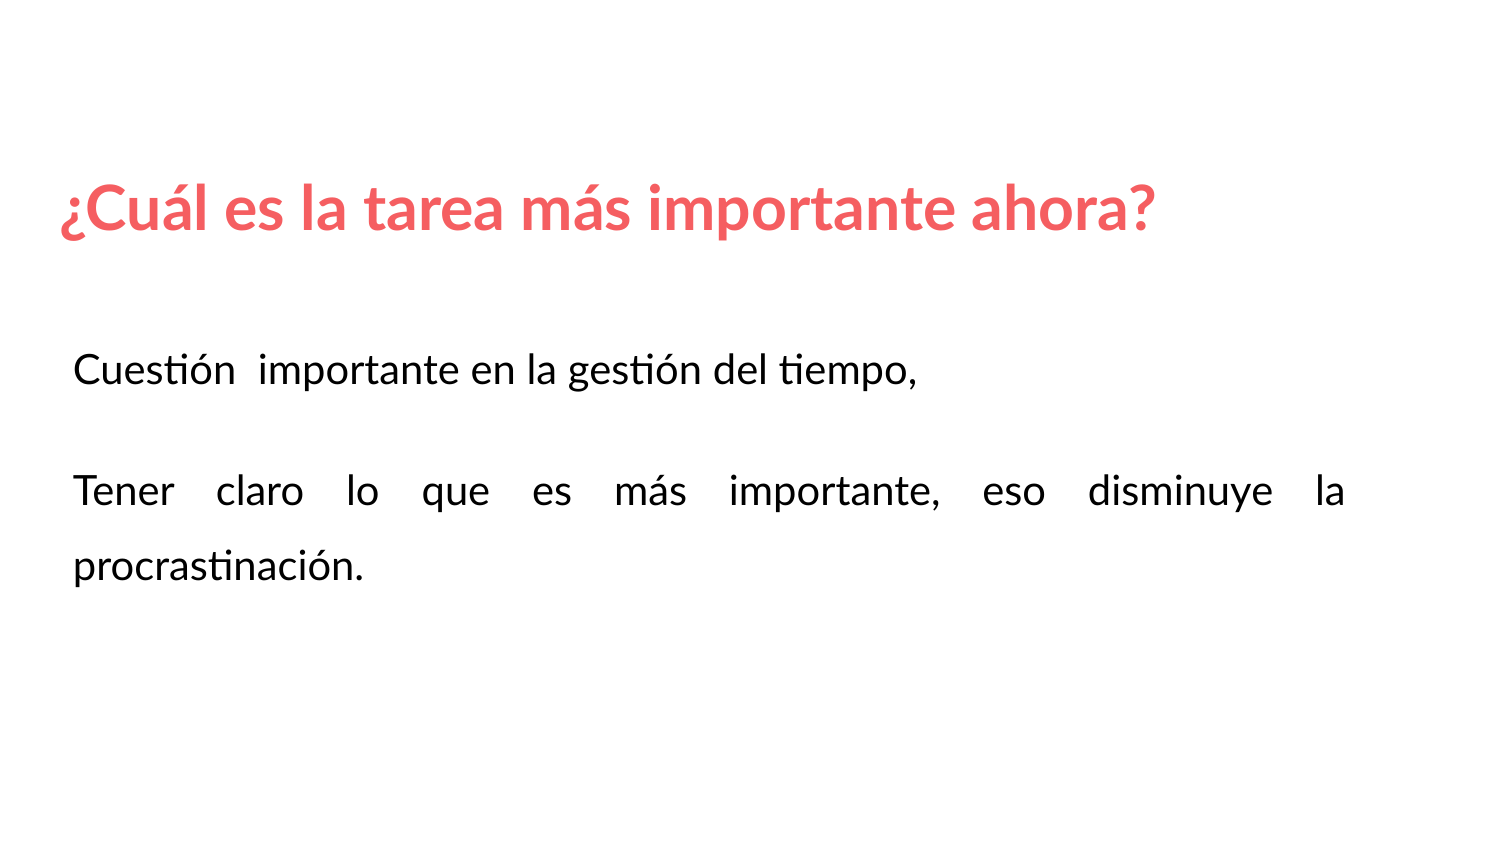

¿Cuál es la tarea más importante ahora?
Cuestión  importante en la gestión del tiempo,
Tener claro lo que es más importante, eso disminuye la procrastinación.